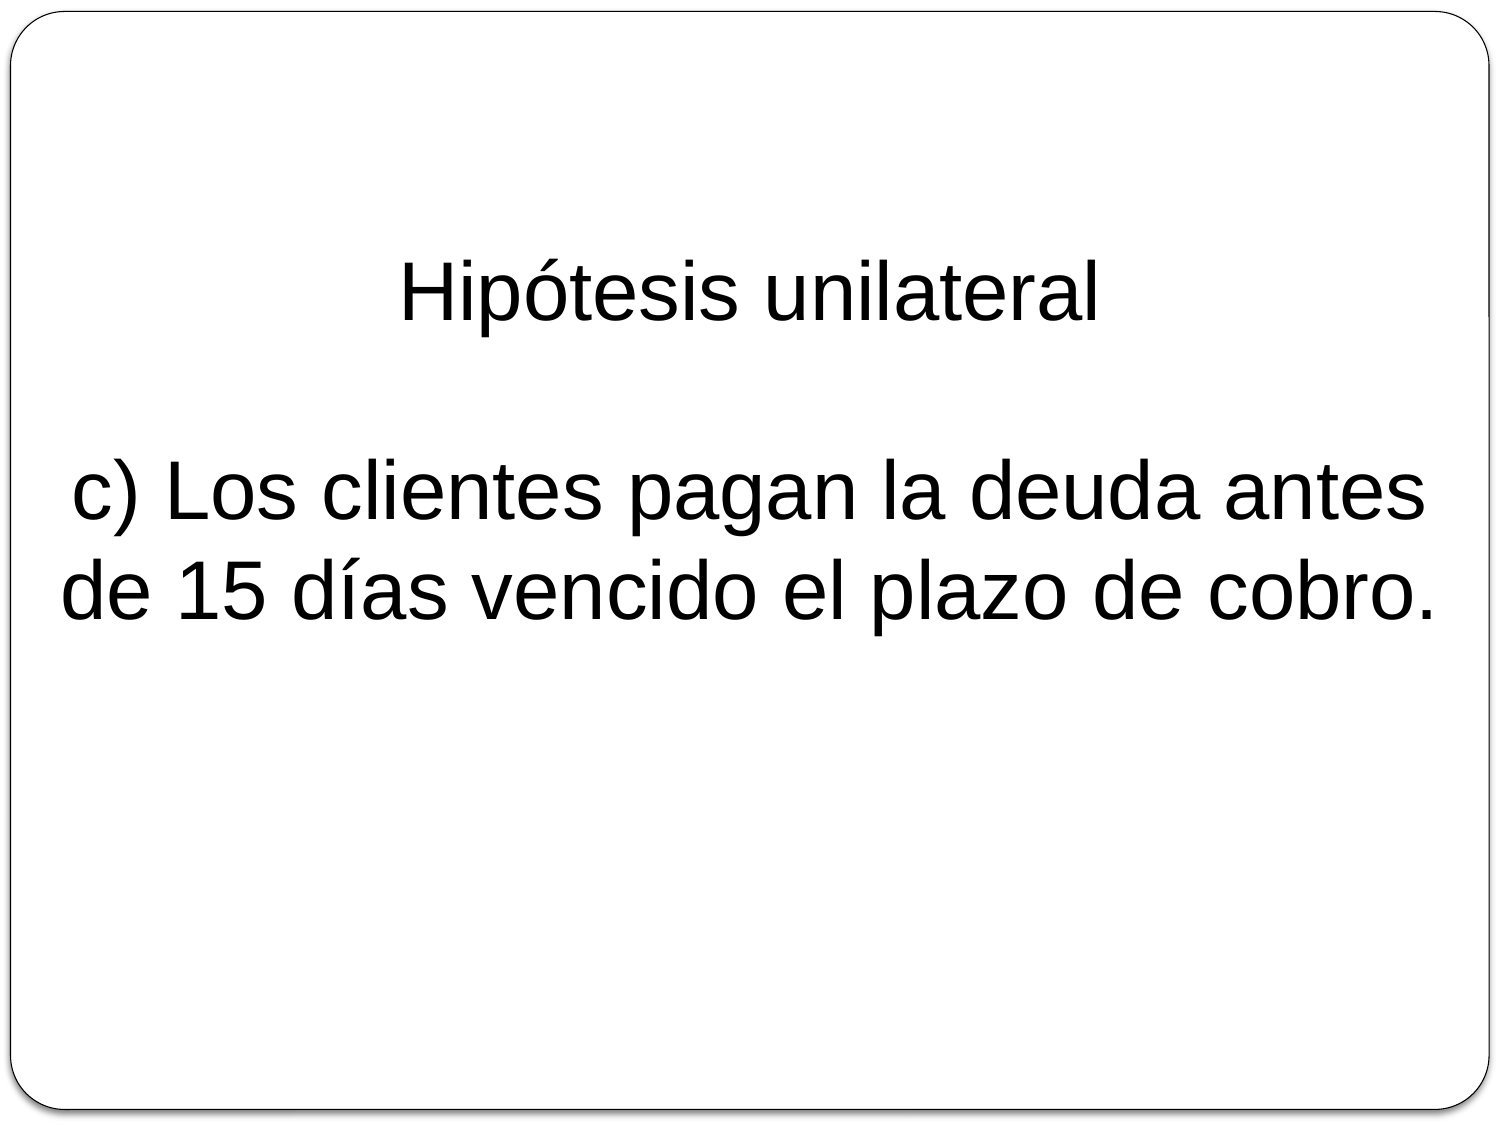

# Hipótesis unilateral c) Los clientes pagan la deuda antes de 15 días vencido el plazo de cobro.